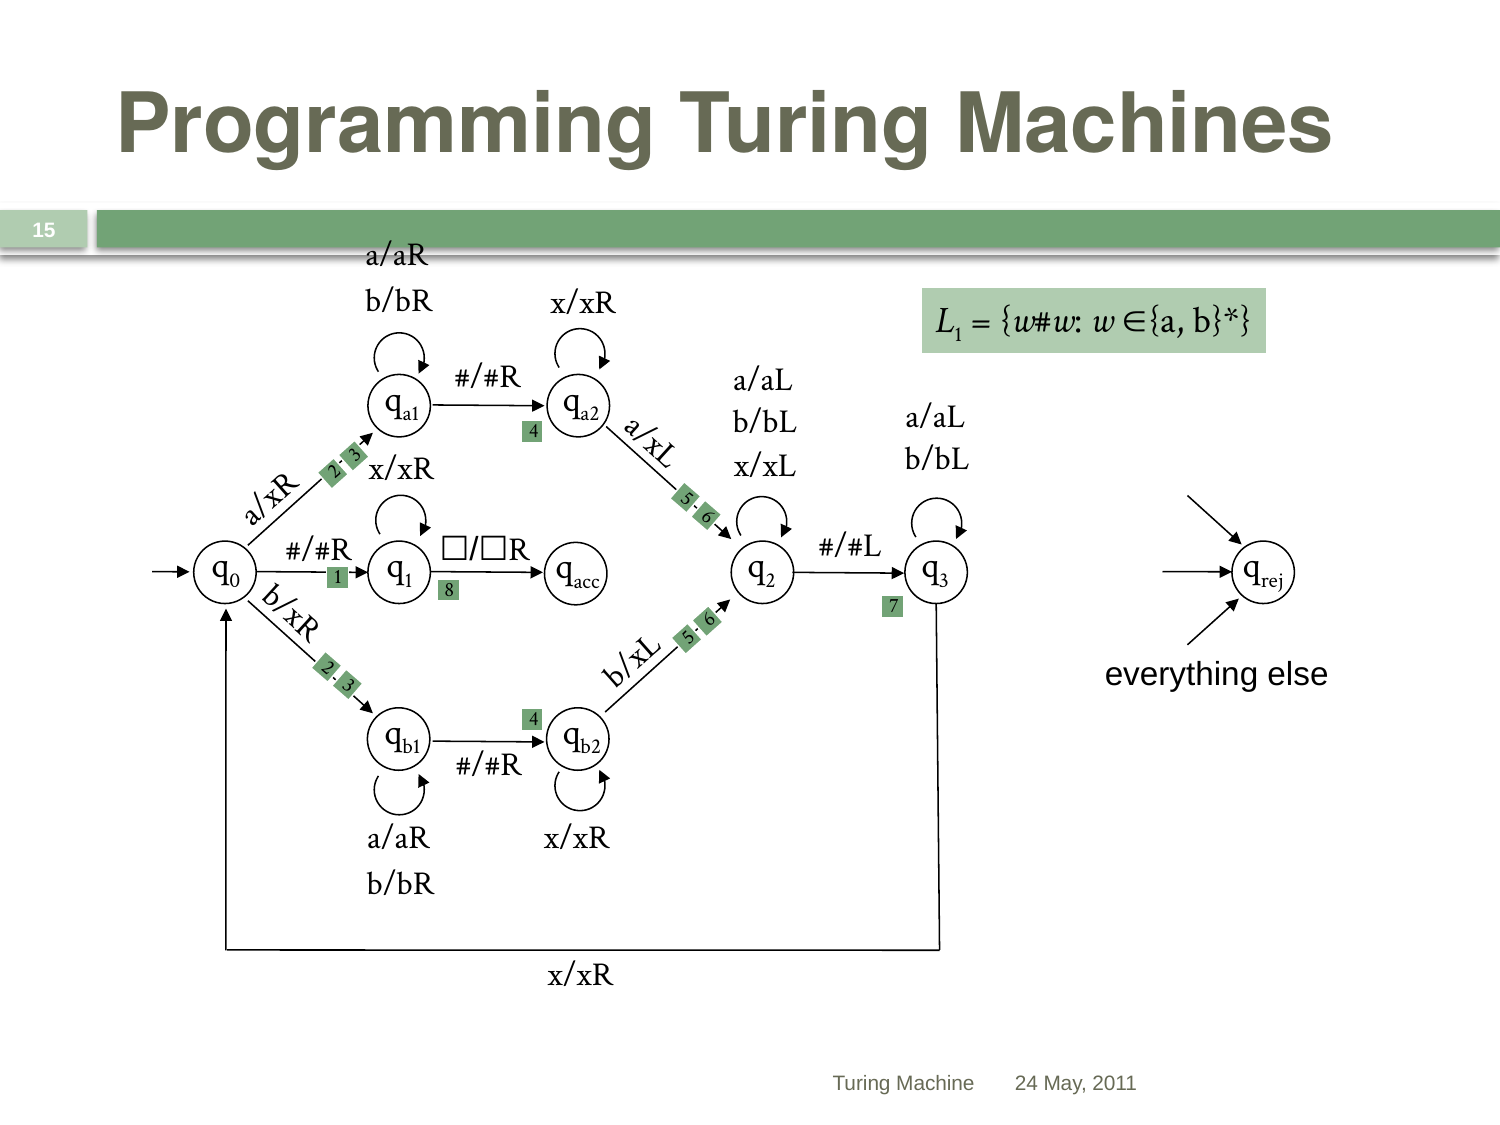

# Programming Turing Machines
15
a/aR
b/bR
x/xR
L1 = {w#w: w ∈{a, b}*}

#/#R
a/aL
qa1
qa2

a/aL
b/bL
4

a/xL
b/bL
3

x/xL
x/xR
2

a/xR
5

6

#/#L
#/#R
☐/☐R
q0
q1
q2
q3
qrej
qacc

1

8

b/xR
7

6

5

b/xL
everything else
2

3

4

qb1
qb2

#/#R

a/aR
x/xR
b/bR
x/xR
Turing Machine
24 May, 2011